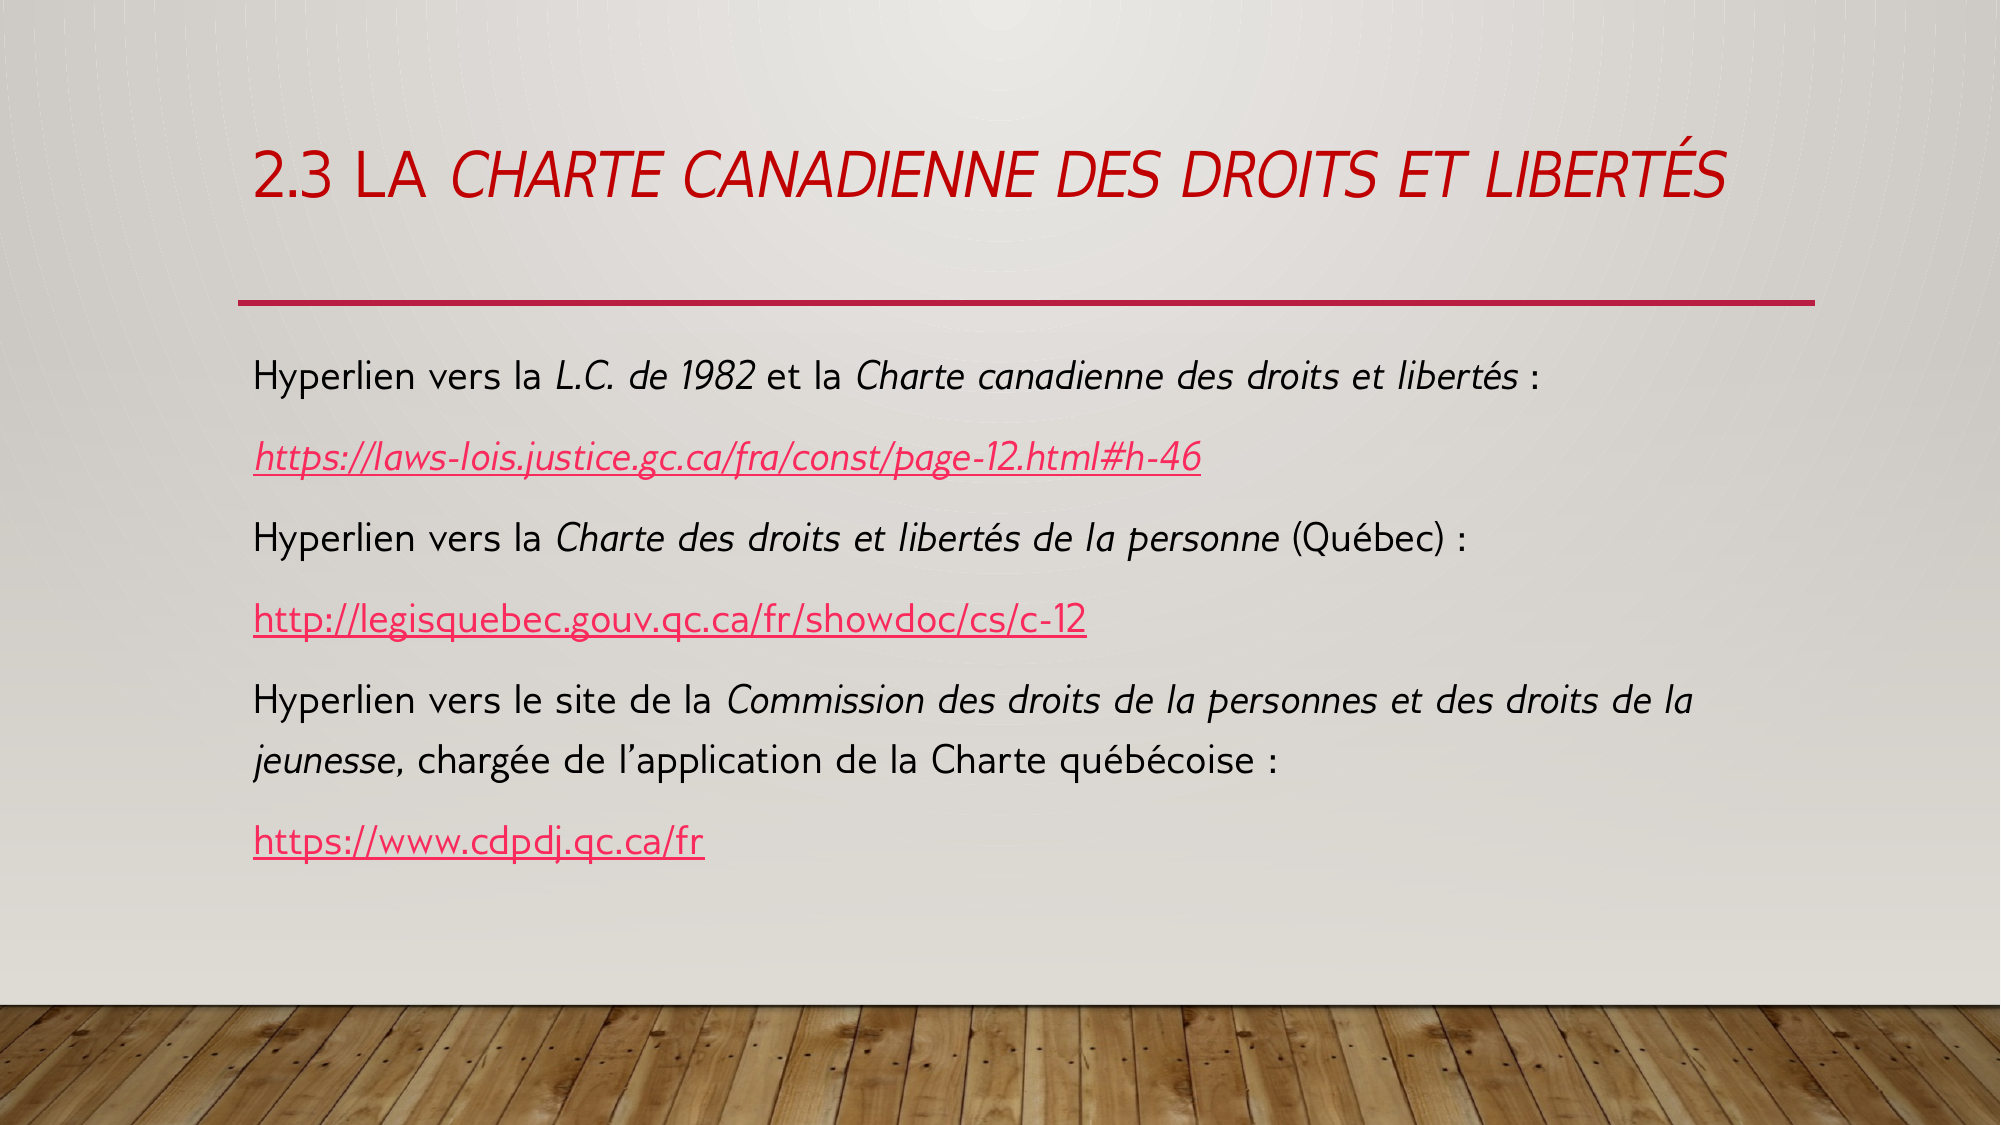

# 2.3 La charte canadienne des droits et libertés
Hyperlien vers la L.C. de 1982 et la Charte canadienne des droits et libertés :
https://laws-lois.justice.gc.ca/fra/const/page-12.html#h-46
Hyperlien vers la Charte des droits et libertés de la personne (Québec) :
http://legisquebec.gouv.qc.ca/fr/showdoc/cs/c-12
Hyperlien vers le site de la Commission des droits de la personnes et des droits de la jeunesse, chargée de l’application de la Charte québécoise :
https://www.cdpdj.qc.ca/fr